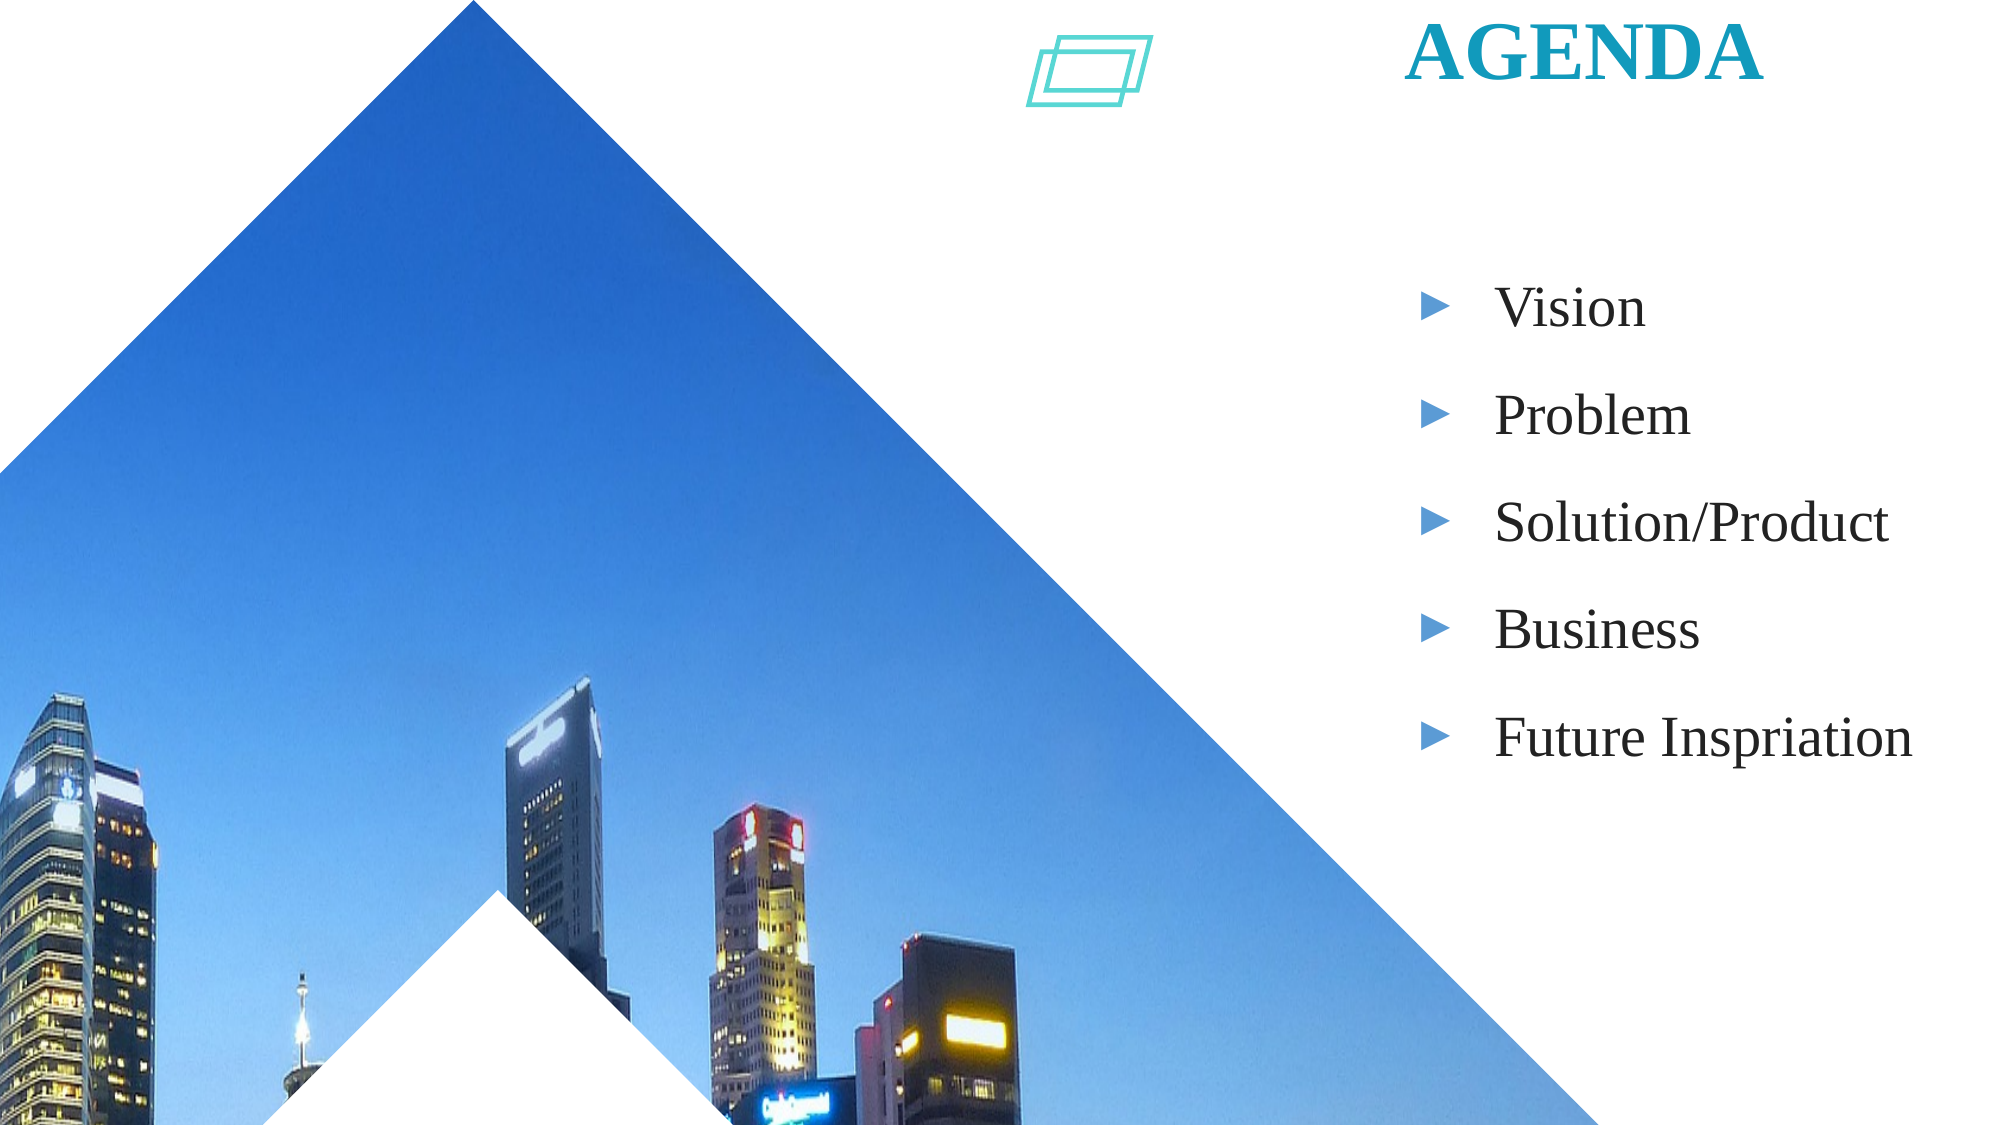

AGENDA

Vision
Problem
Solution/Product
Business
Future Inspriation